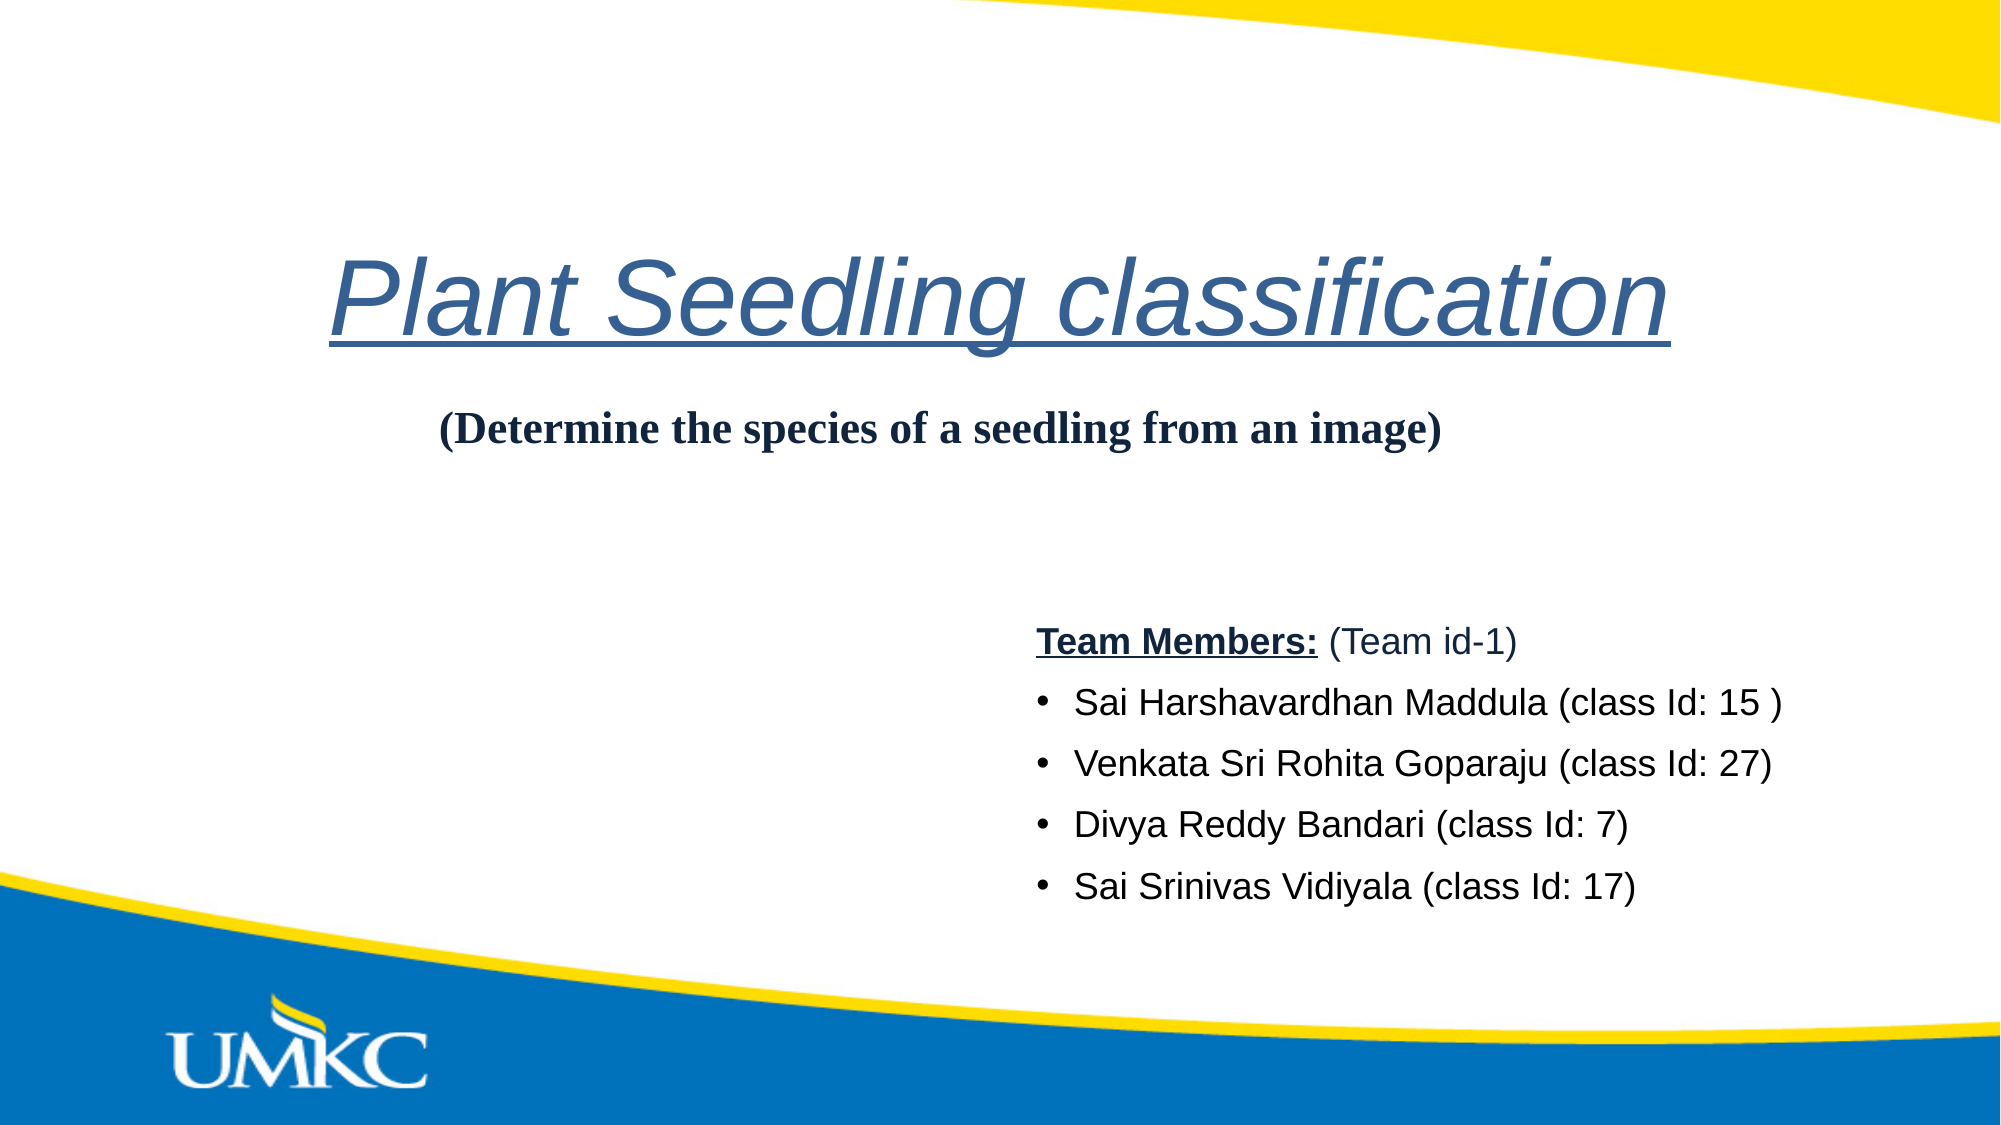

Plant Seedling classification
(Determine the species of a seedling from an image)
Team Members: (Team id-1)
Sai Harshavardhan Maddula (class Id: 15 )
Venkata Sri Rohita Goparaju (class Id: 27)
Divya Reddy Bandari (class Id: 7)
Sai Srinivas Vidiyala (class Id: 17)